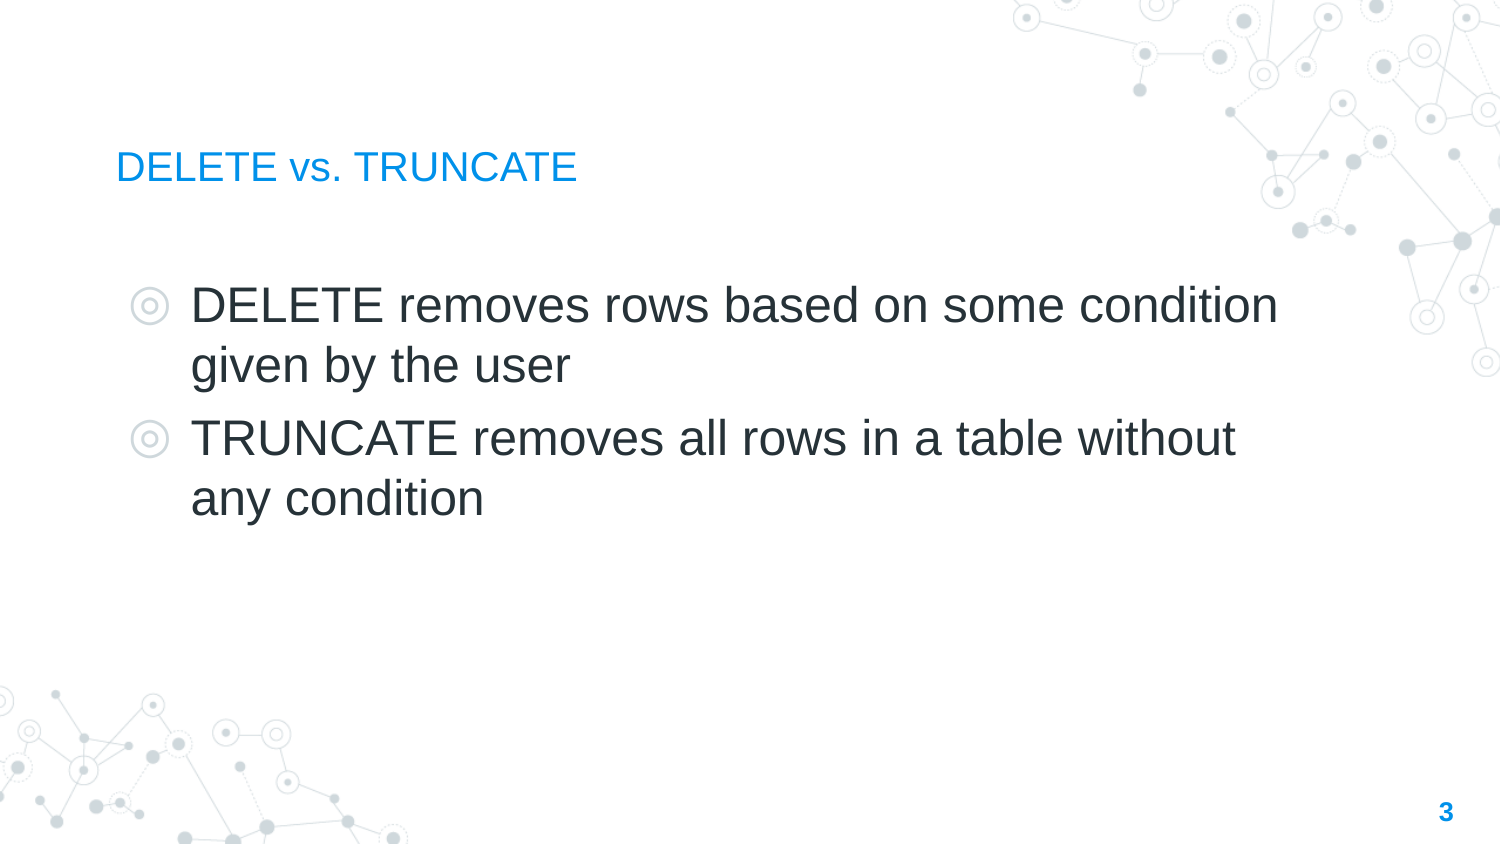

# DELETE vs. TRUNCATE
DELETE removes rows based on some condition given by the user
TRUNCATE removes all rows in a table without any condition
3